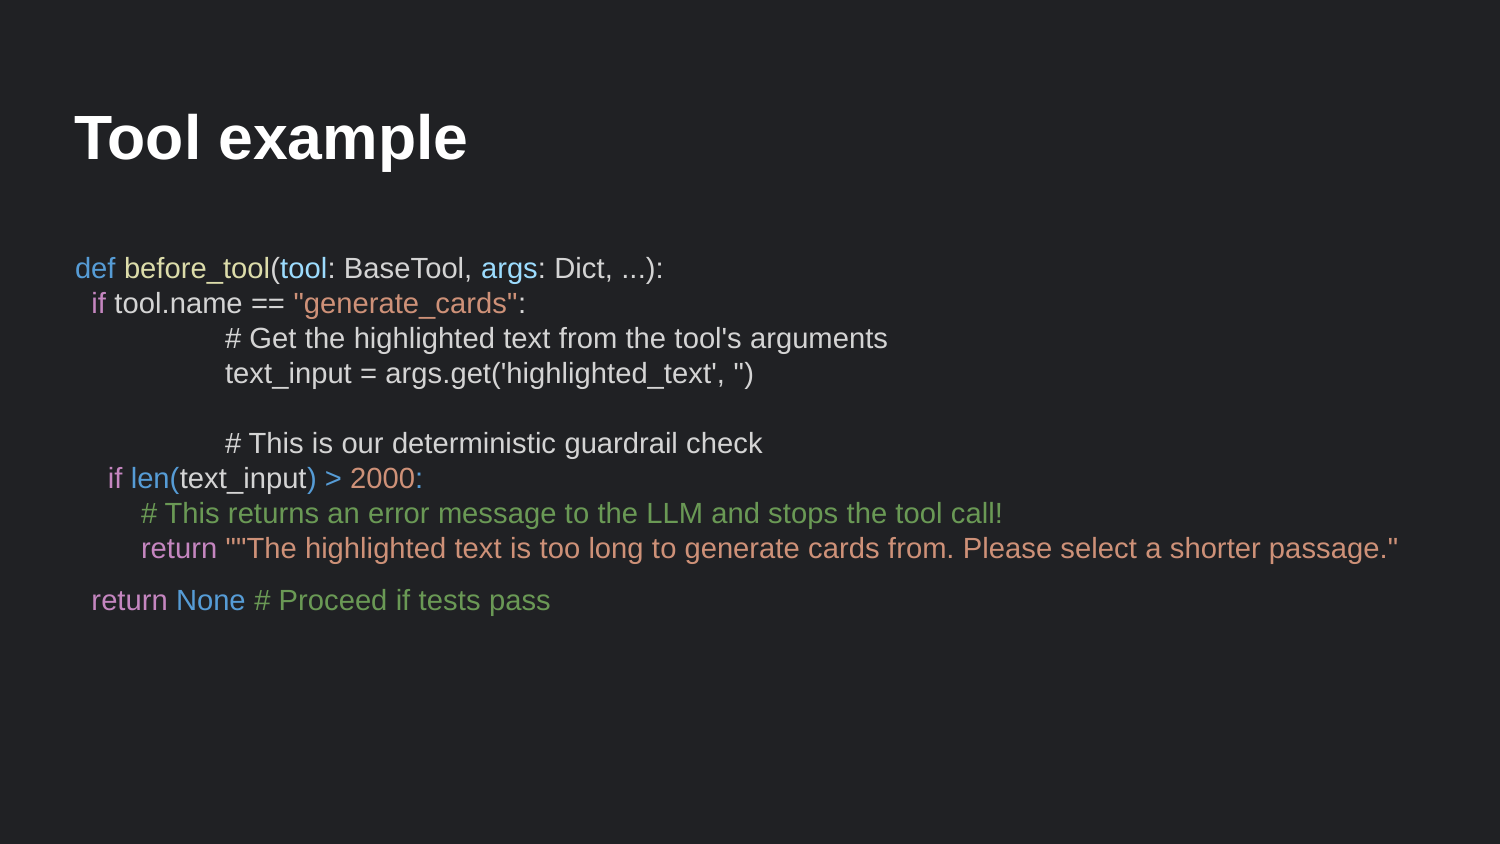

# Tool example

def before_tool(tool: BaseTool, args: Dict, ...):
  if tool.name == "generate_cards":
	# Get the highlighted text from the tool's arguments
	text_input = args.get('highlighted_text', '')

	# This is our deterministic guardrail check
    if len(text_input) > 2000:
        # This returns an error message to the LLM and stops the tool call!
        return ""The highlighted text is too long to generate cards from. Please select a shorter passage."
  return None # Proceed if tests pass

   17